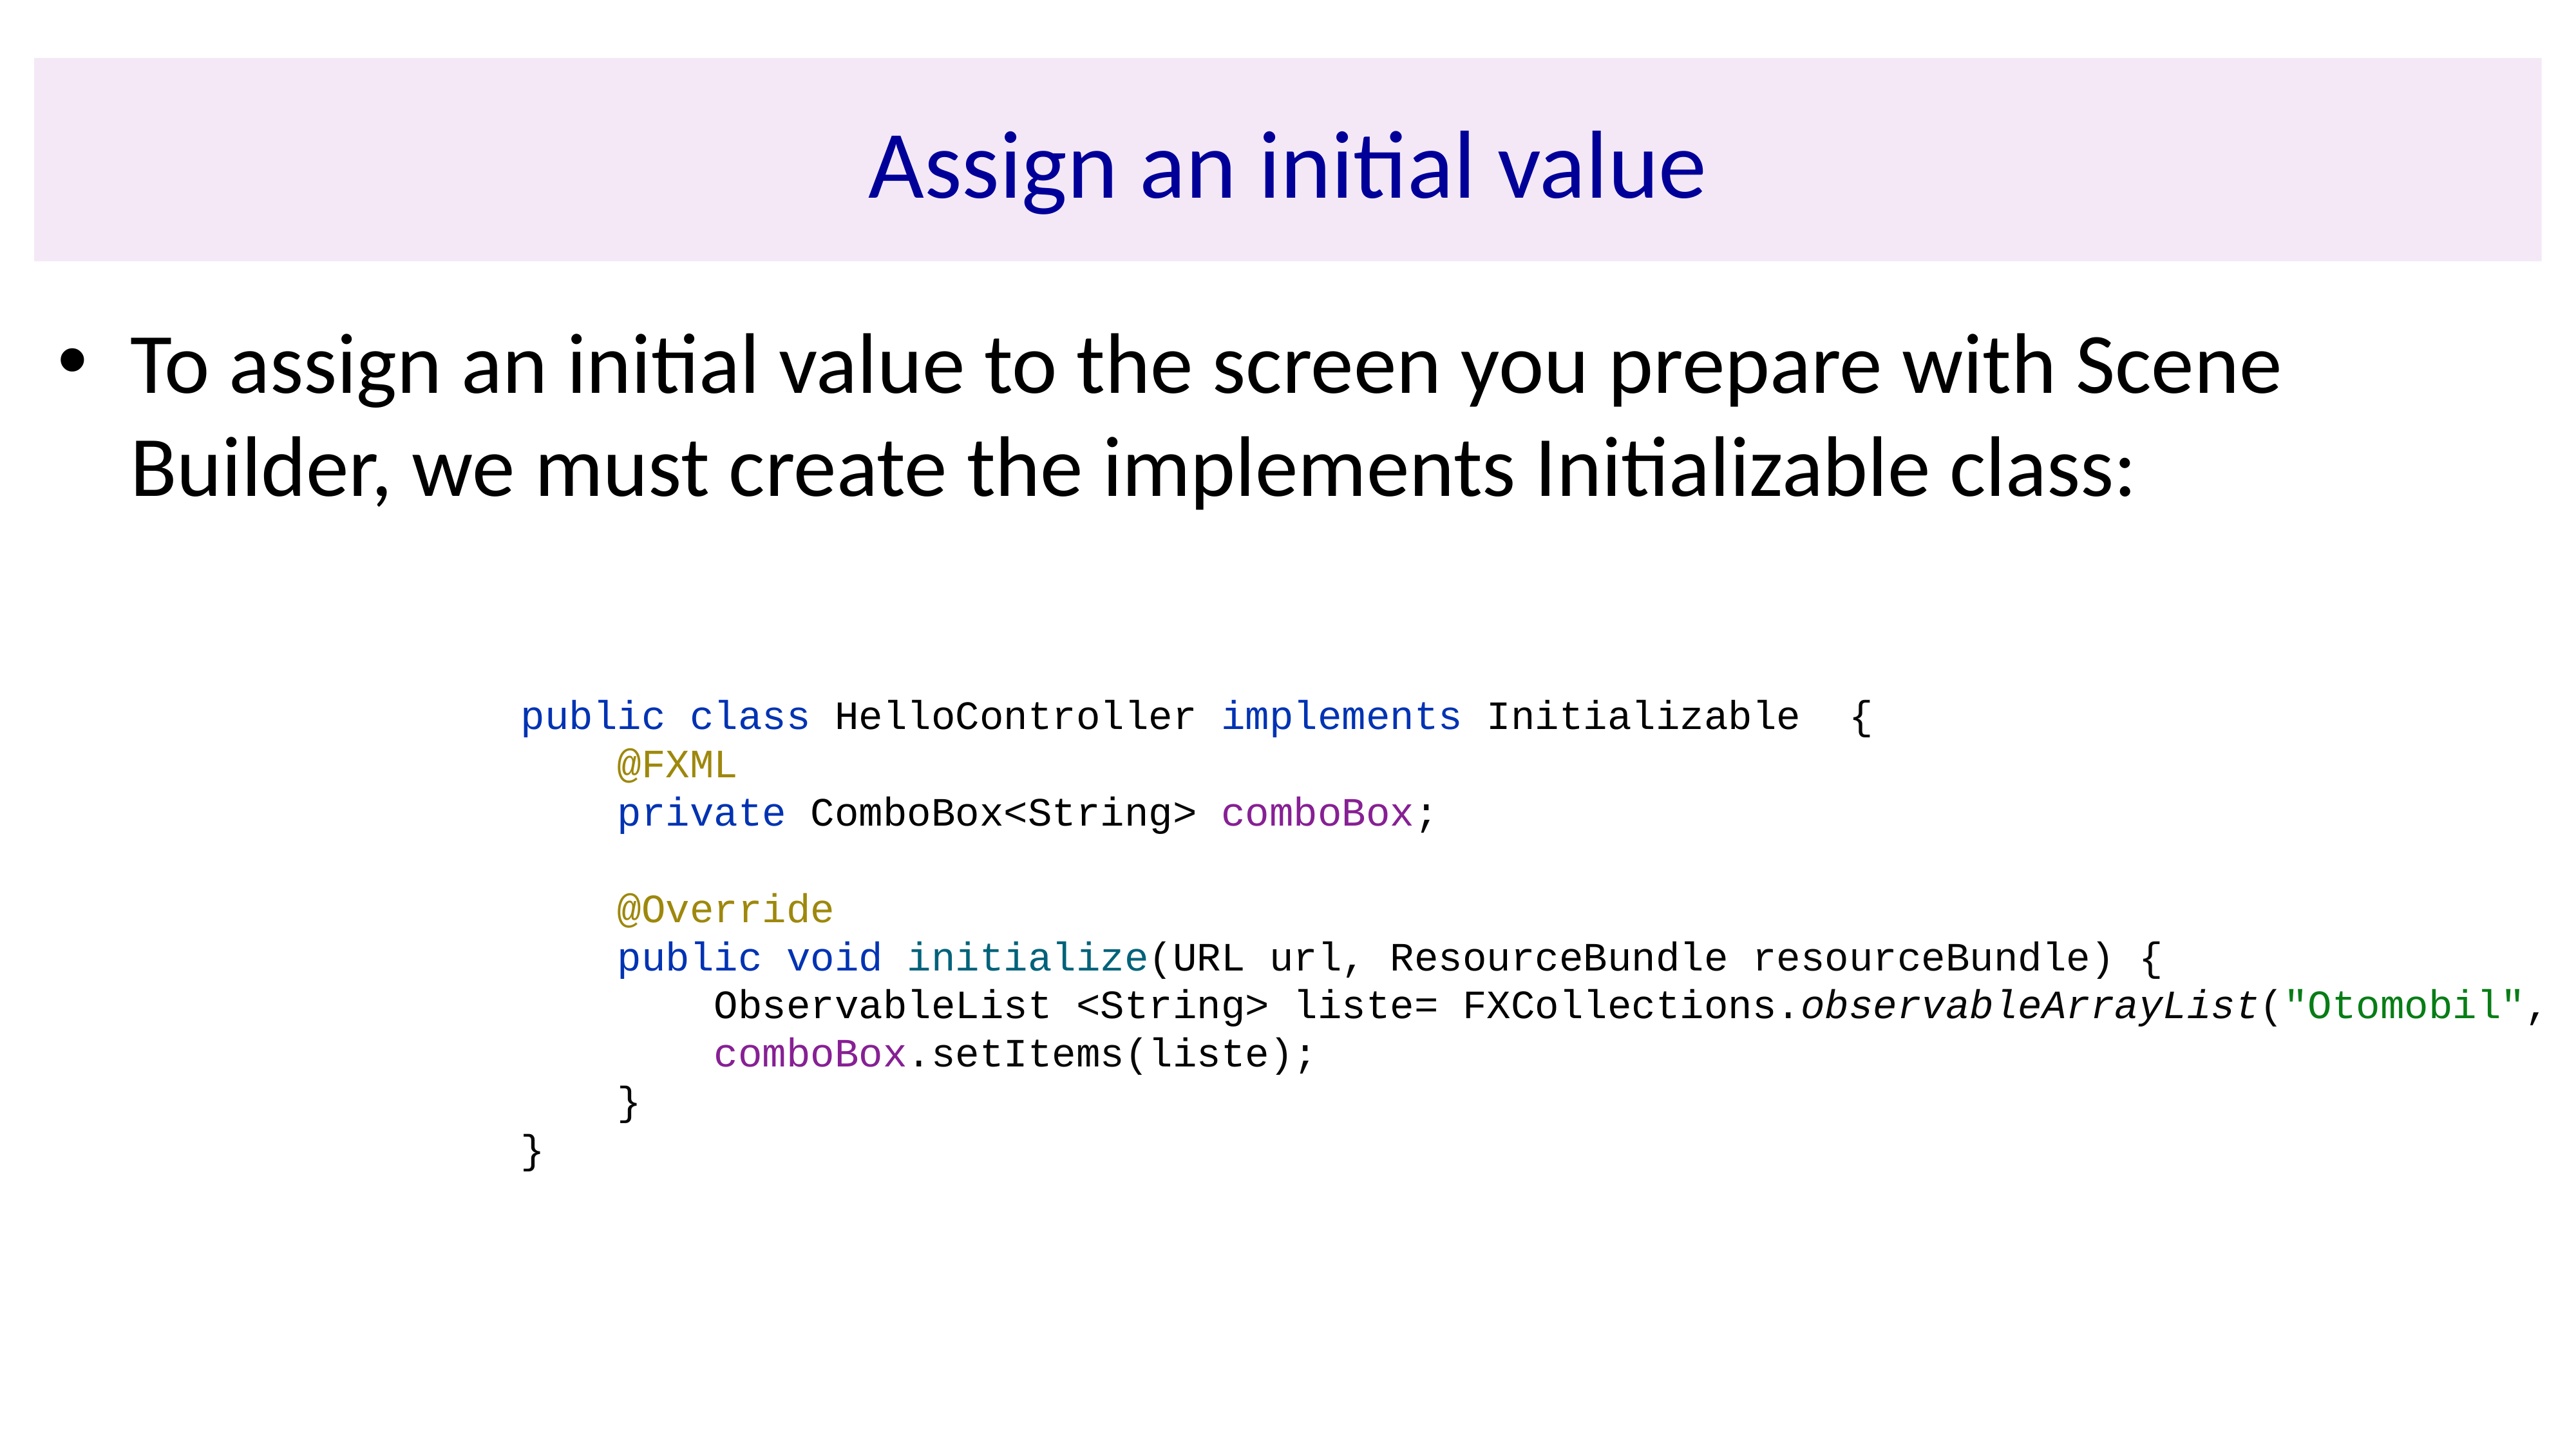

# Assign an initial value
To assign an initial value to the screen you prepare with Scene Builder, we must create the implements Initializable class:
public class HelloController implements Initializable  {
    @FXML
    private ComboBox<String> comboBox;

    @Override
    public void initialize(URL url, ResourceBundle resourceBundle) {
        ObservableList <String> liste= FXCollections.observableArrayList("Otomobil", "Kamyon");
        comboBox.setItems(liste);
    }
}